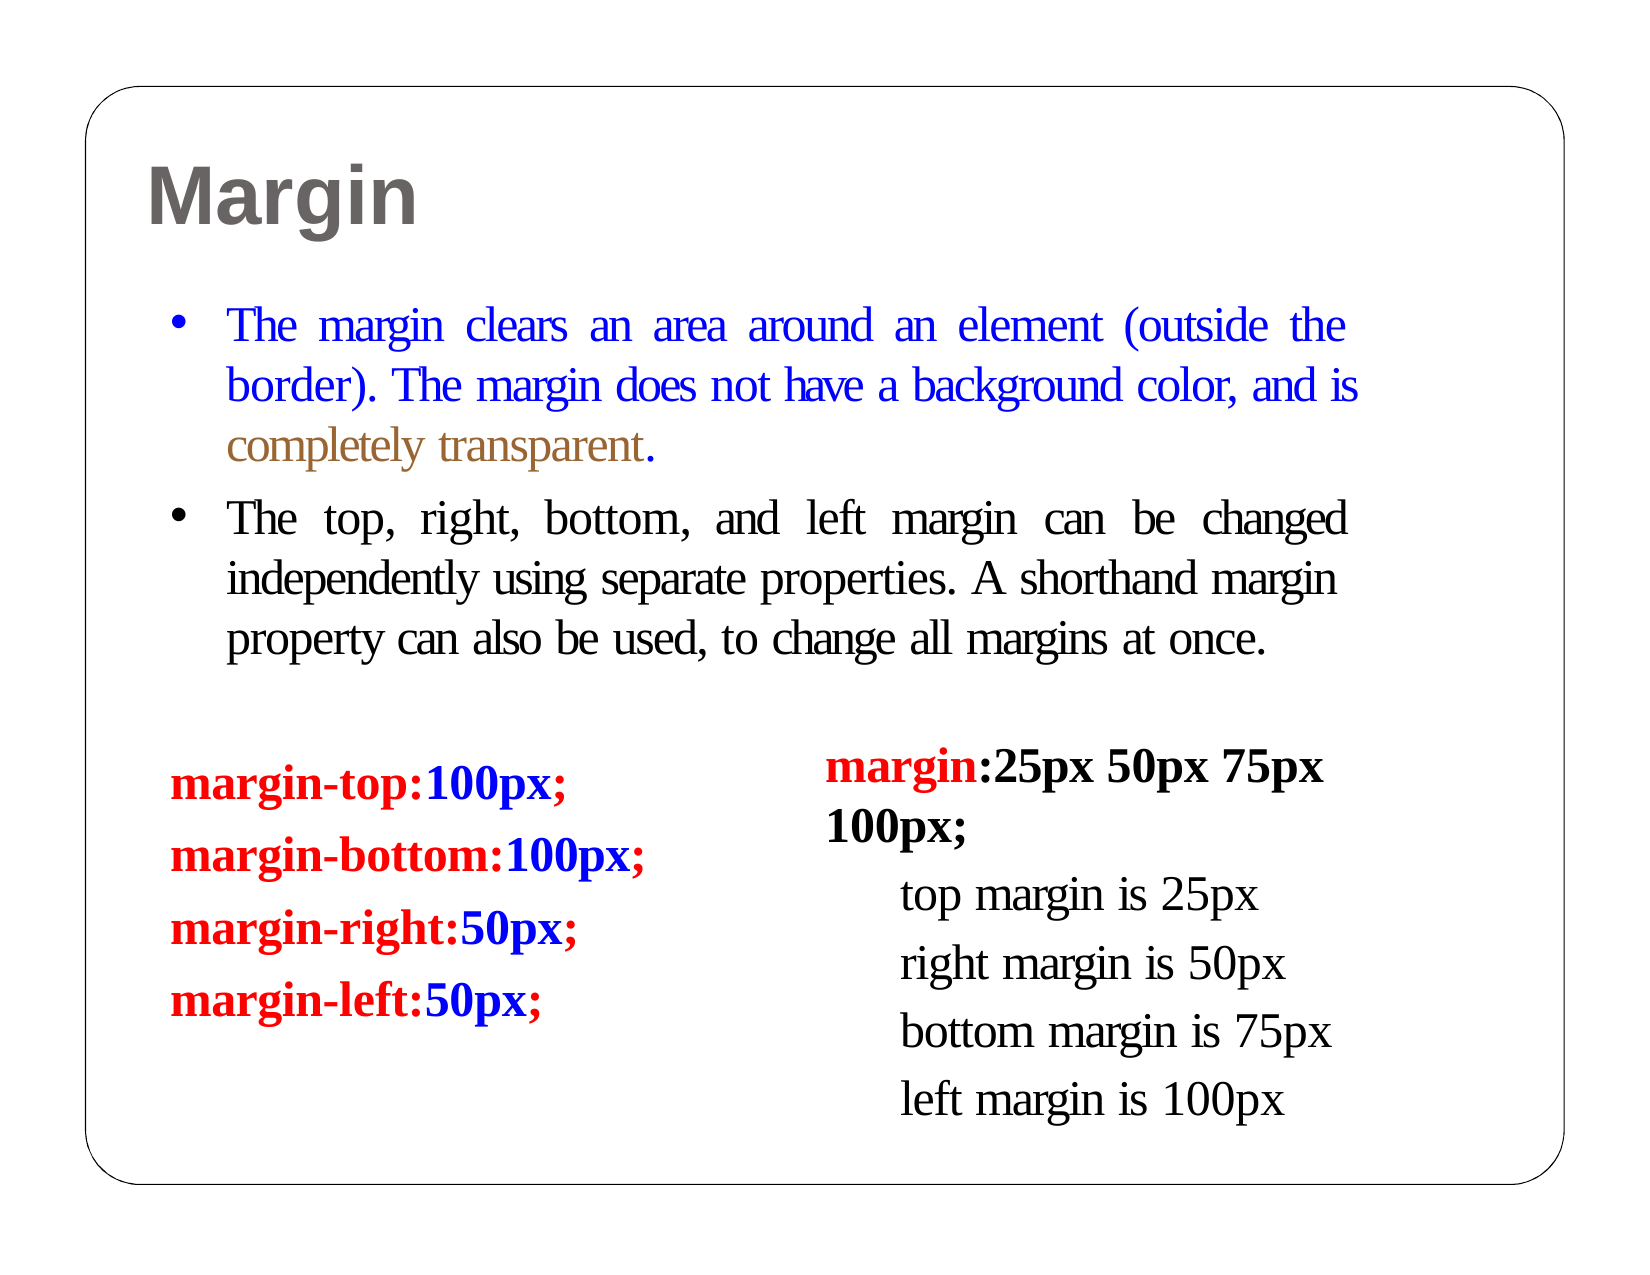

# Margin
The margin clears an area around an element (outside the 	border). The margin does not have a background color, and is 	completely transparent.
The top, right, bottom, and left margin can be changed 	independently using separate properties. A shorthand margin 	property can also be used, to change all margins at once.

margin-top:100px;
margin-bottom:100px;
margin-right:50px;
margin-left:50px;
margin:25px 50px 75px 100px;
top margin is 25px
right margin is 50px
bottom margin is 75px
left margin is 100px

64